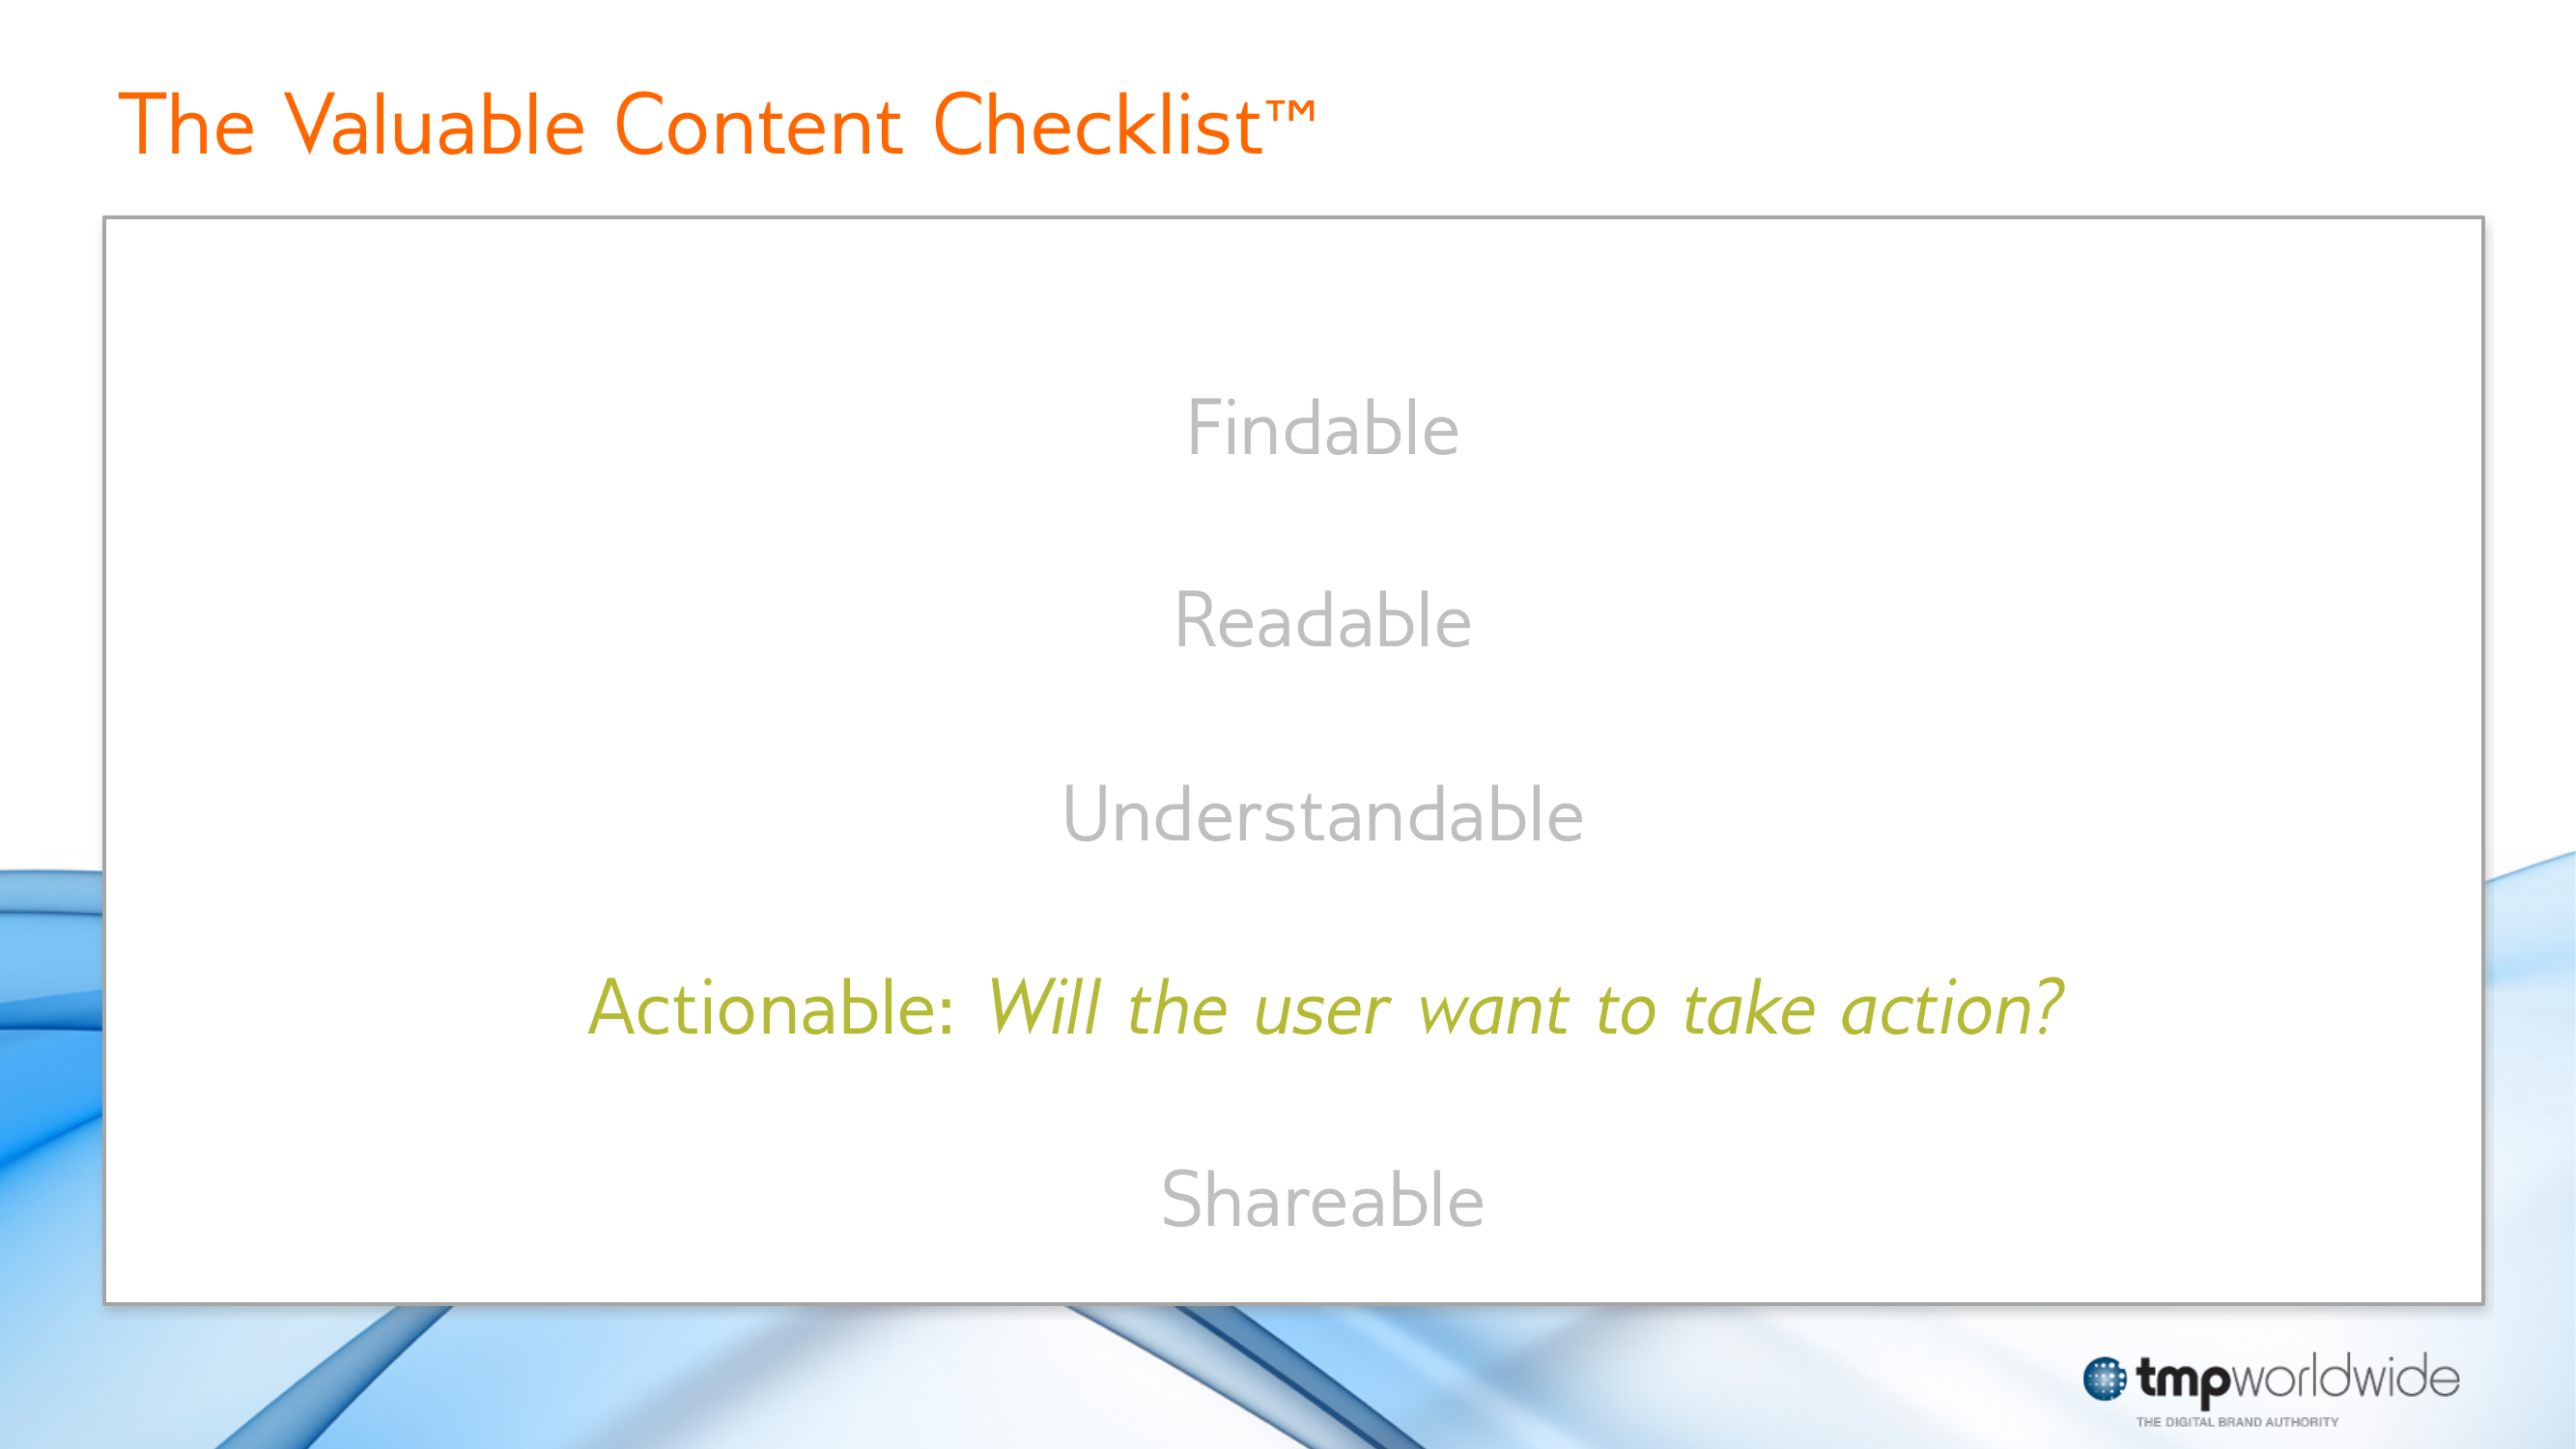

The Valuable Content Checklist™

Findable

Readable

Understandable

Actionable: Will the user want to take action?

Shareable